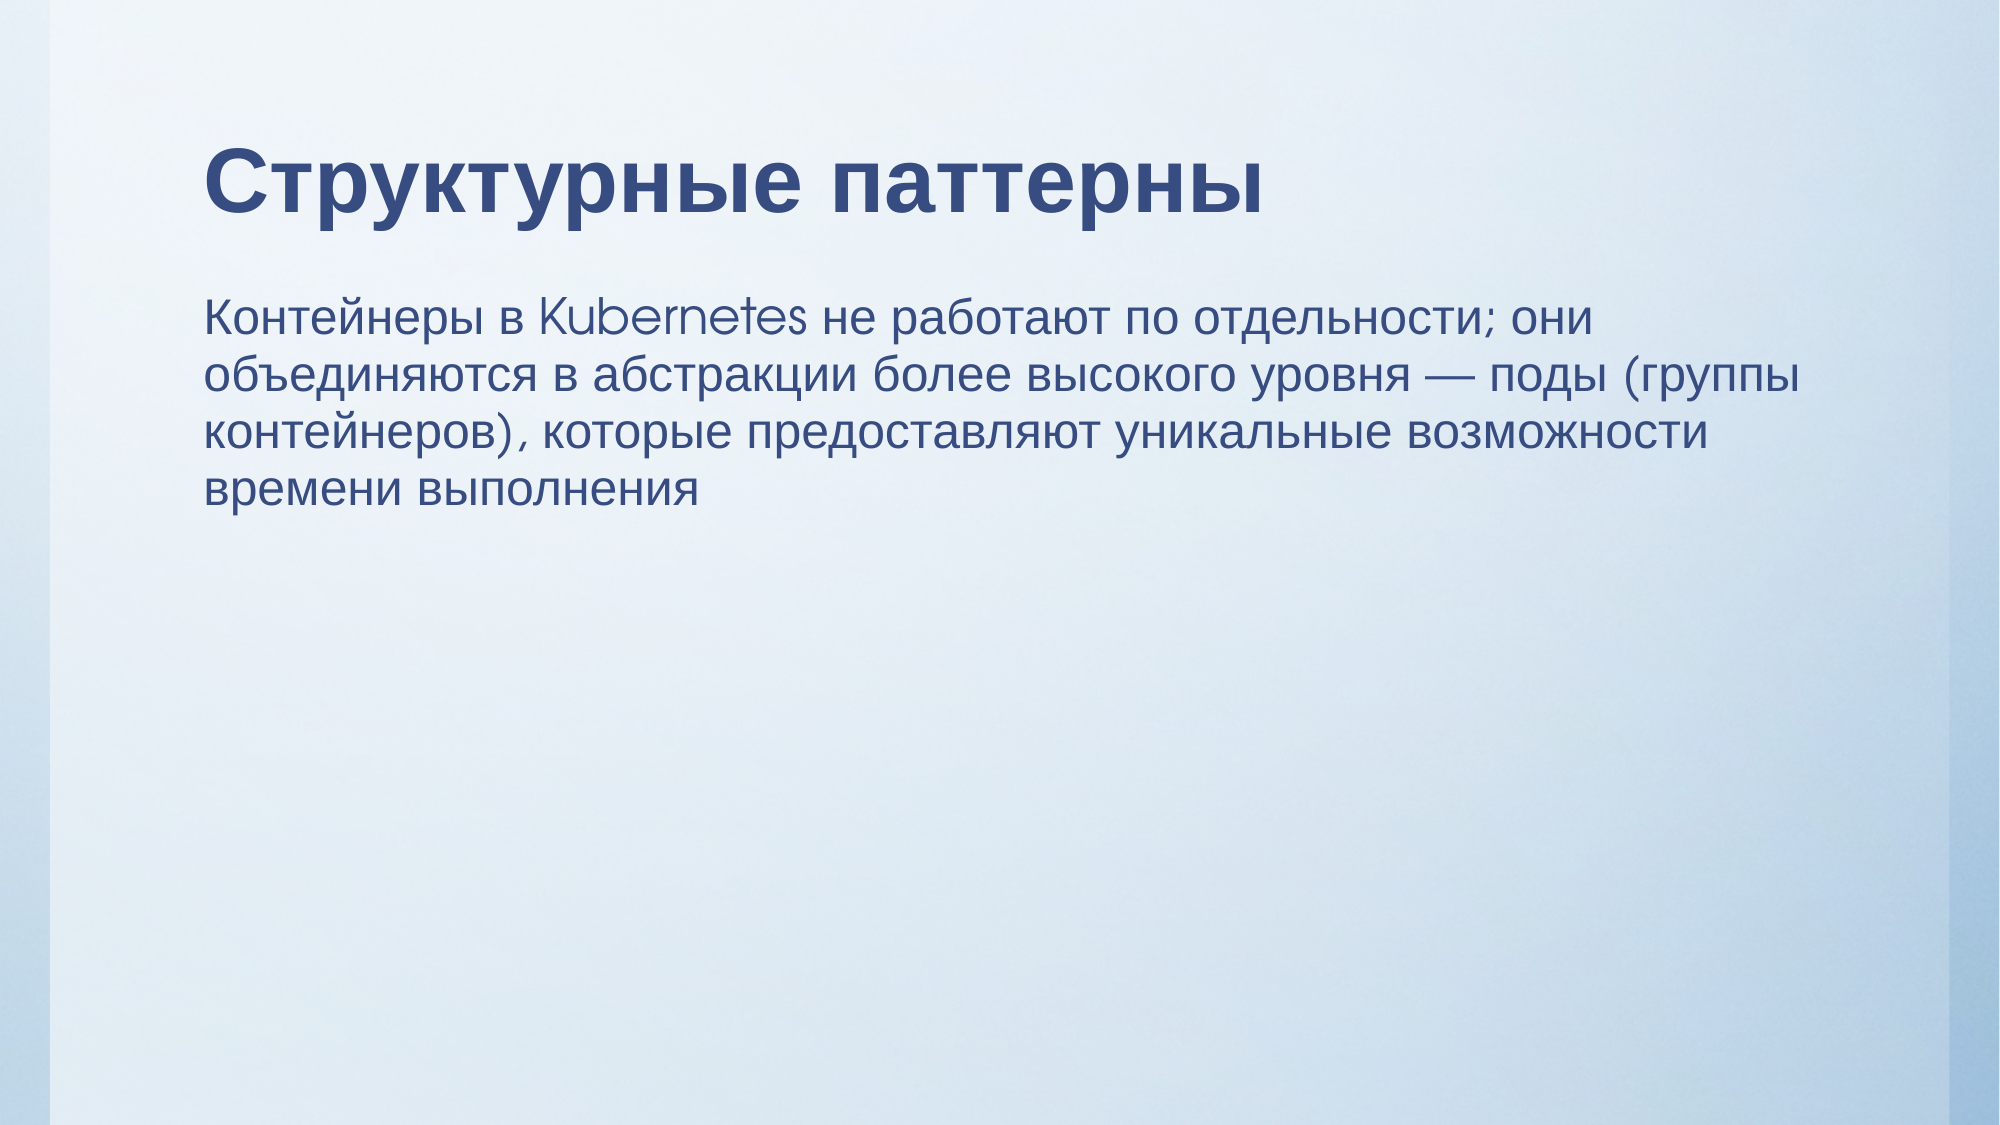

# Структурные паттерны
Контейнеры в Kubernetes не работают по отдельности; они объединяются в абстракции более высокого уровня — поды (группы контейнеров), которые предоставляют уникальные возможности времени выполнения